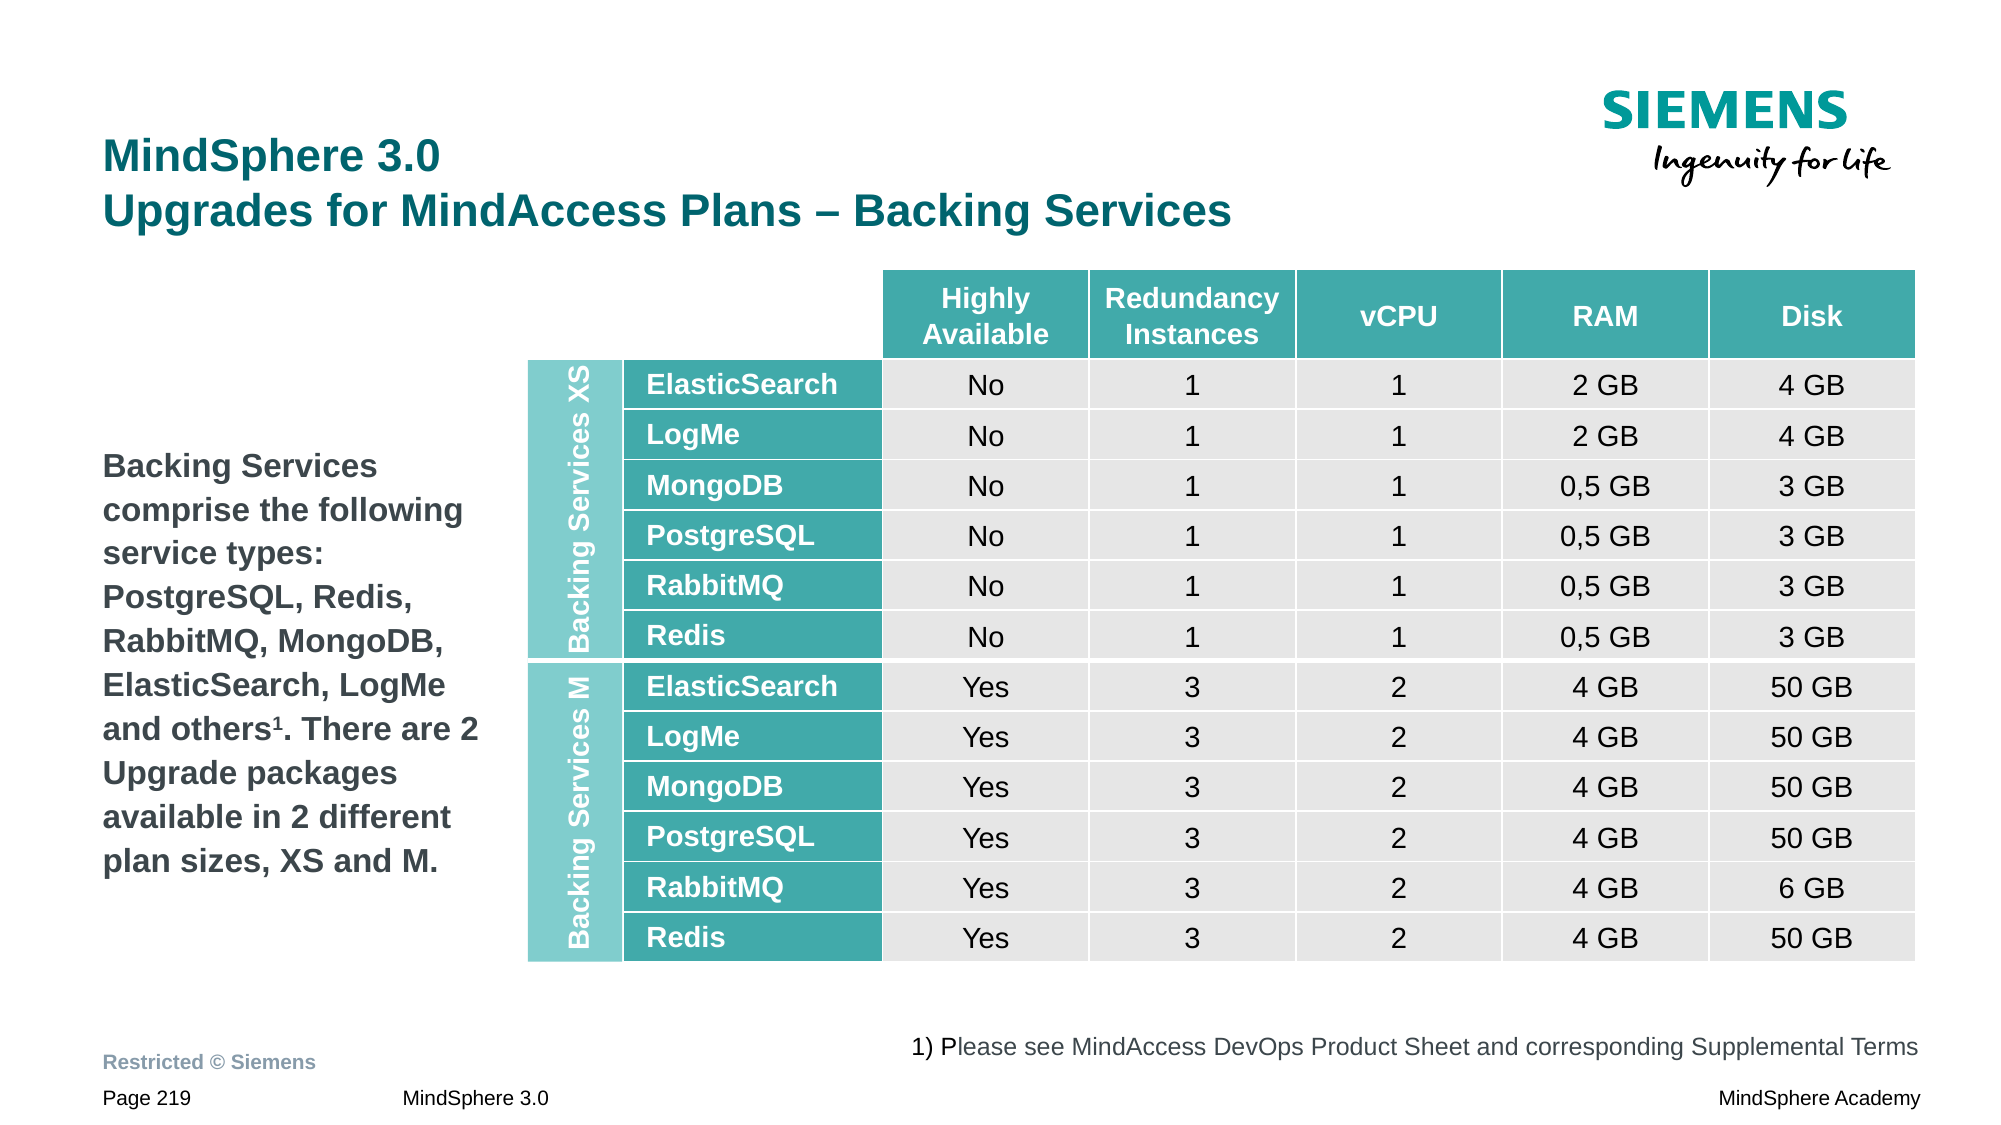

# MindSphere 3.0 Upgrades for MindAccess Plans – Backing Services
|  | Highly Available | Redundancy Instances | vCPU | RAM | Disk |
| --- | --- | --- | --- | --- | --- |
| ElasticSearch | No | 1 | 1 | 2 GB | 4 GB |
| LogMe | No | 1 | 1 | 2 GB | 4 GB |
| MongoDB | No | 1 | 1 | 0,5 GB | 3 GB |
| PostgreSQL | No | 1 | 1 | 0,5 GB | 3 GB |
| RabbitMQ | No | 1 | 1 | 0,5 GB | 3 GB |
| Redis | No | 1 | 1 | 0,5 GB | 3 GB |
| ElasticSearch | Yes | 3 | 2 | 4 GB | 50 GB |
| LogMe | Yes | 3 | 2 | 4 GB | 50 GB |
| MongoDB | Yes | 3 | 2 | 4 GB | 50 GB |
| PostgreSQL | Yes | 3 | 2 | 4 GB | 50 GB |
| RabbitMQ | Yes | 3 | 2 | 4 GB | 6 GB |
| Redis | Yes | 3 | 2 | 4 GB | 50 GB |

Backing Services comprise the following service types:
PostgreSQL, Redis, RabbitMQ, MongoDB, ElasticSearch, LogMe and others1. There are 2 Upgrade packages available in 2 different plan sizes, XS and M.
Backing Services XS
Backing Services M
1) Please see MindAccess DevOps Product Sheet and corresponding Supplemental Terms